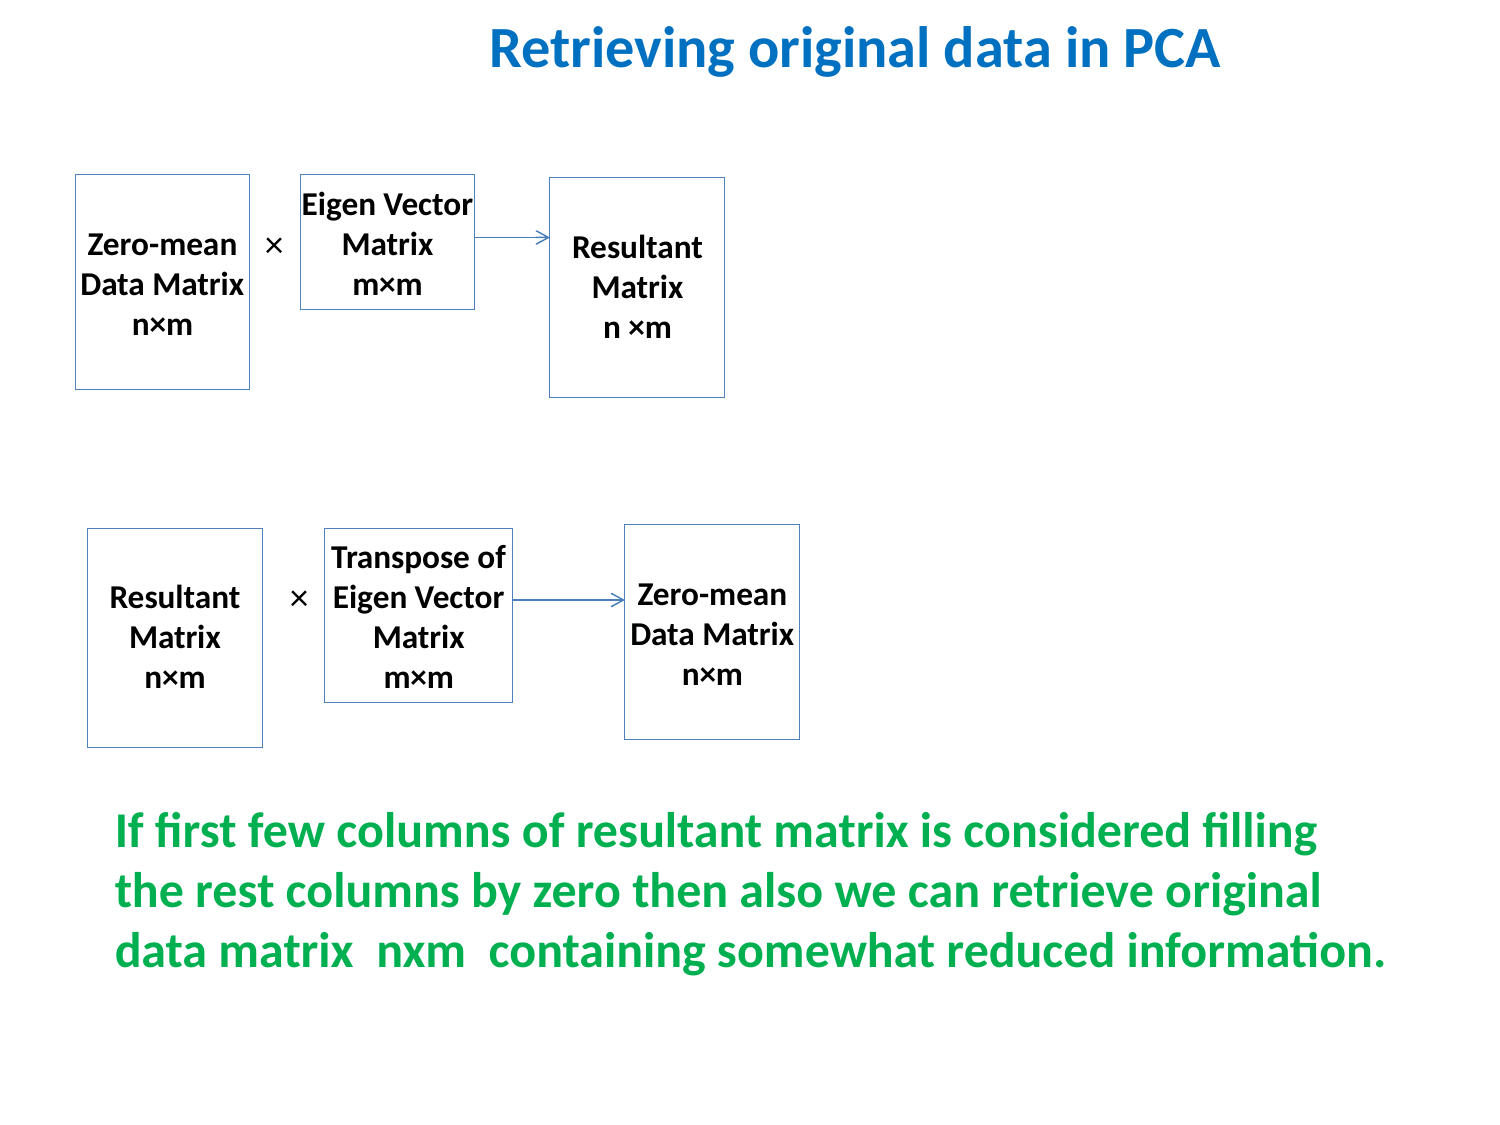

Retrieving original data in PCA

Zero-mean Data Matrix
n×m

Eigen Vector Matrix
m×m

Resultant Matrix
n ×m

×

Zero-mean Data Matrix
n×m

Resultant Matrix
n×m

Transpose of Eigen Vector Matrix
m×m
×
If first few columns of resultant matrix is considered filling the rest columns by zero then also we can retrieve original data matrix  nxm  containing somewhat reduced information.